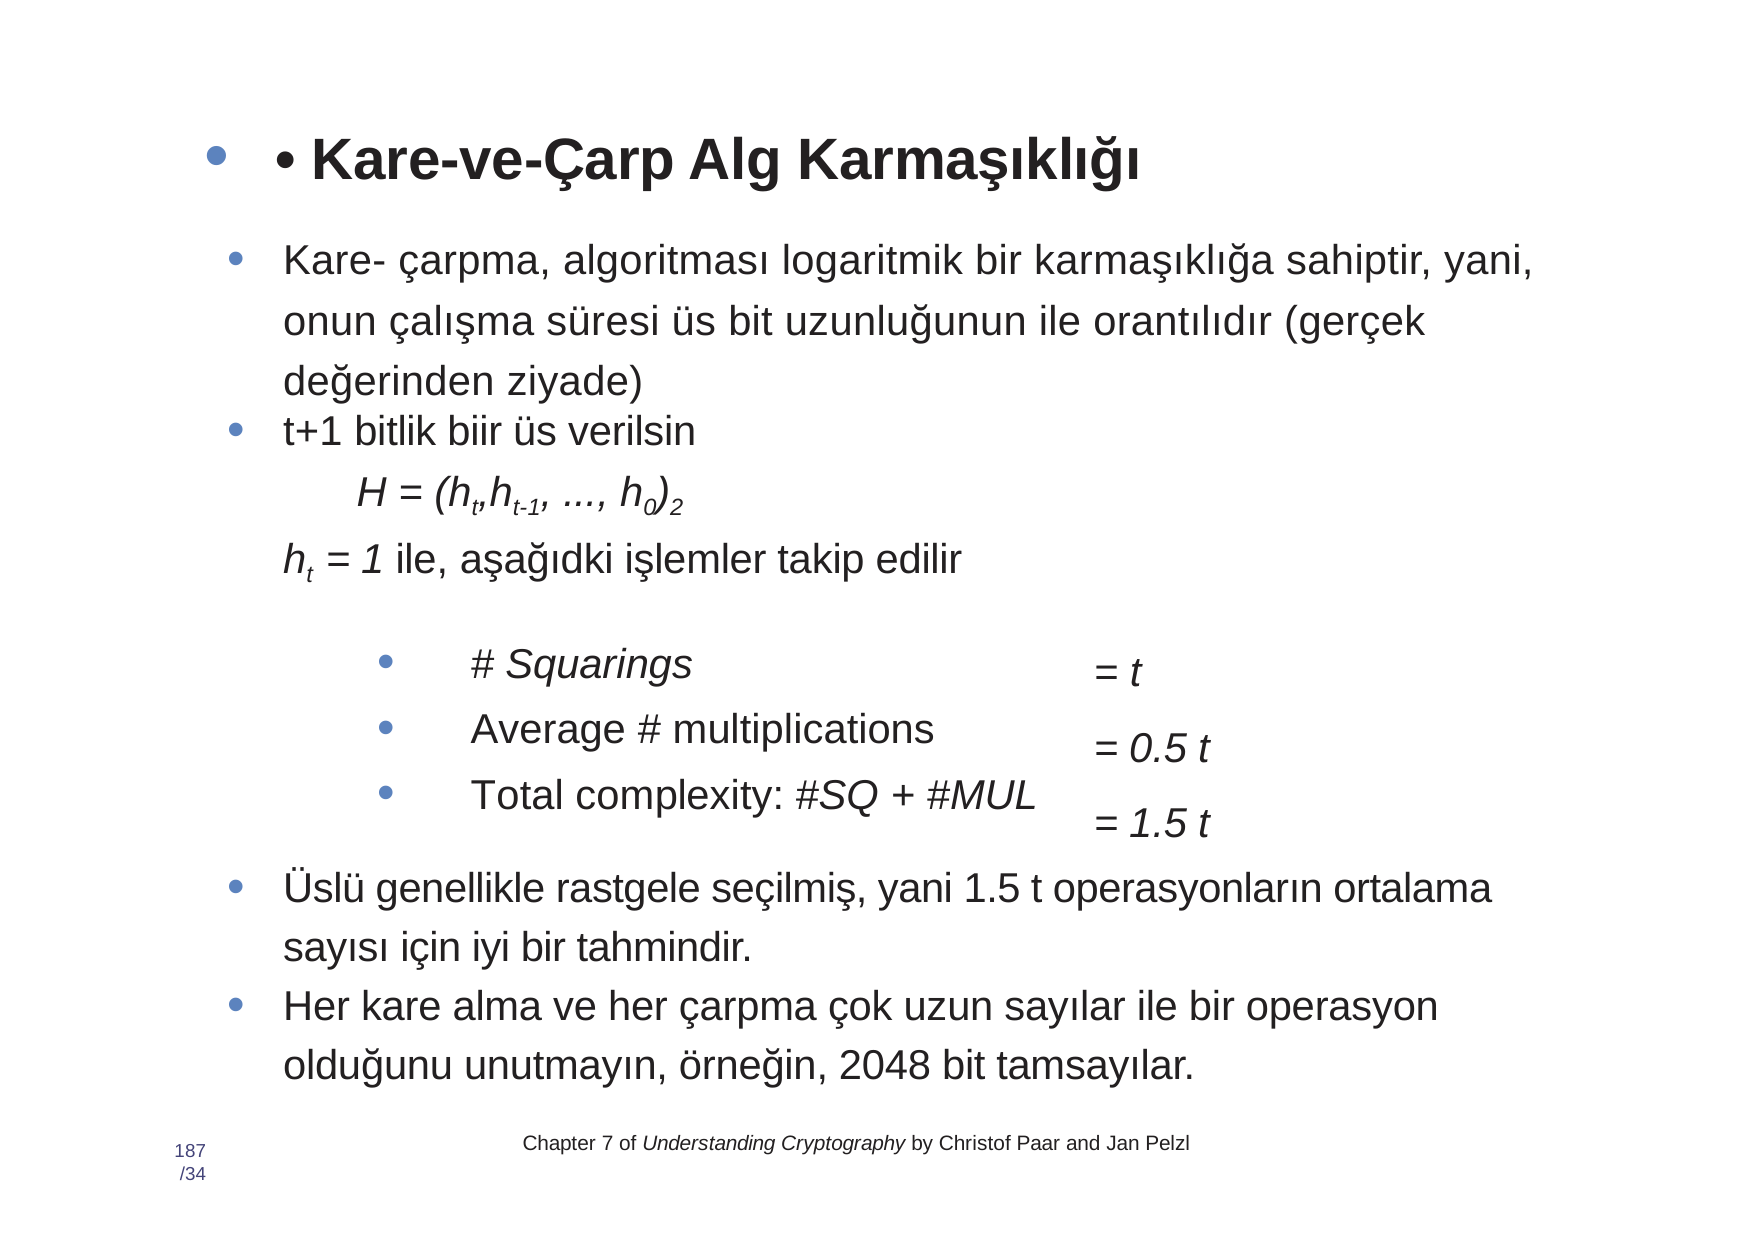

# •• Kare-ve-Çarp Alg Karmaşıklığı
Kare- çarpma, algoritması logaritmik bir karmaşıklığa sahiptir, yani, onun çalışma süresi üs bit uzunluğunun ile orantılıdır (gerçek değerinden ziyade)
t+1 bitlik biir üs verilsin

H = (ht,ht-1, ..., h0)2

ht  = 1 ile, aşağıdki işlemler takip edilir
# Squarings

Average # multiplications

Total complexity: #SQ + #MUL
= t

= 0.5 t

= 1.5 t
Üslü genellikle rastgele seçilmiş, yani 1.5 t operasyonların ortalama sayısı için iyi bir tahmindir.
Her kare alma ve her çarpma çok uzun sayılar ile bir operasyon olduğunu unutmayın, örneğin, 2048 bit tamsayılar.
Chapter 7 of Understanding Cryptography by Christof Paar and Jan Pelzl
187 /34